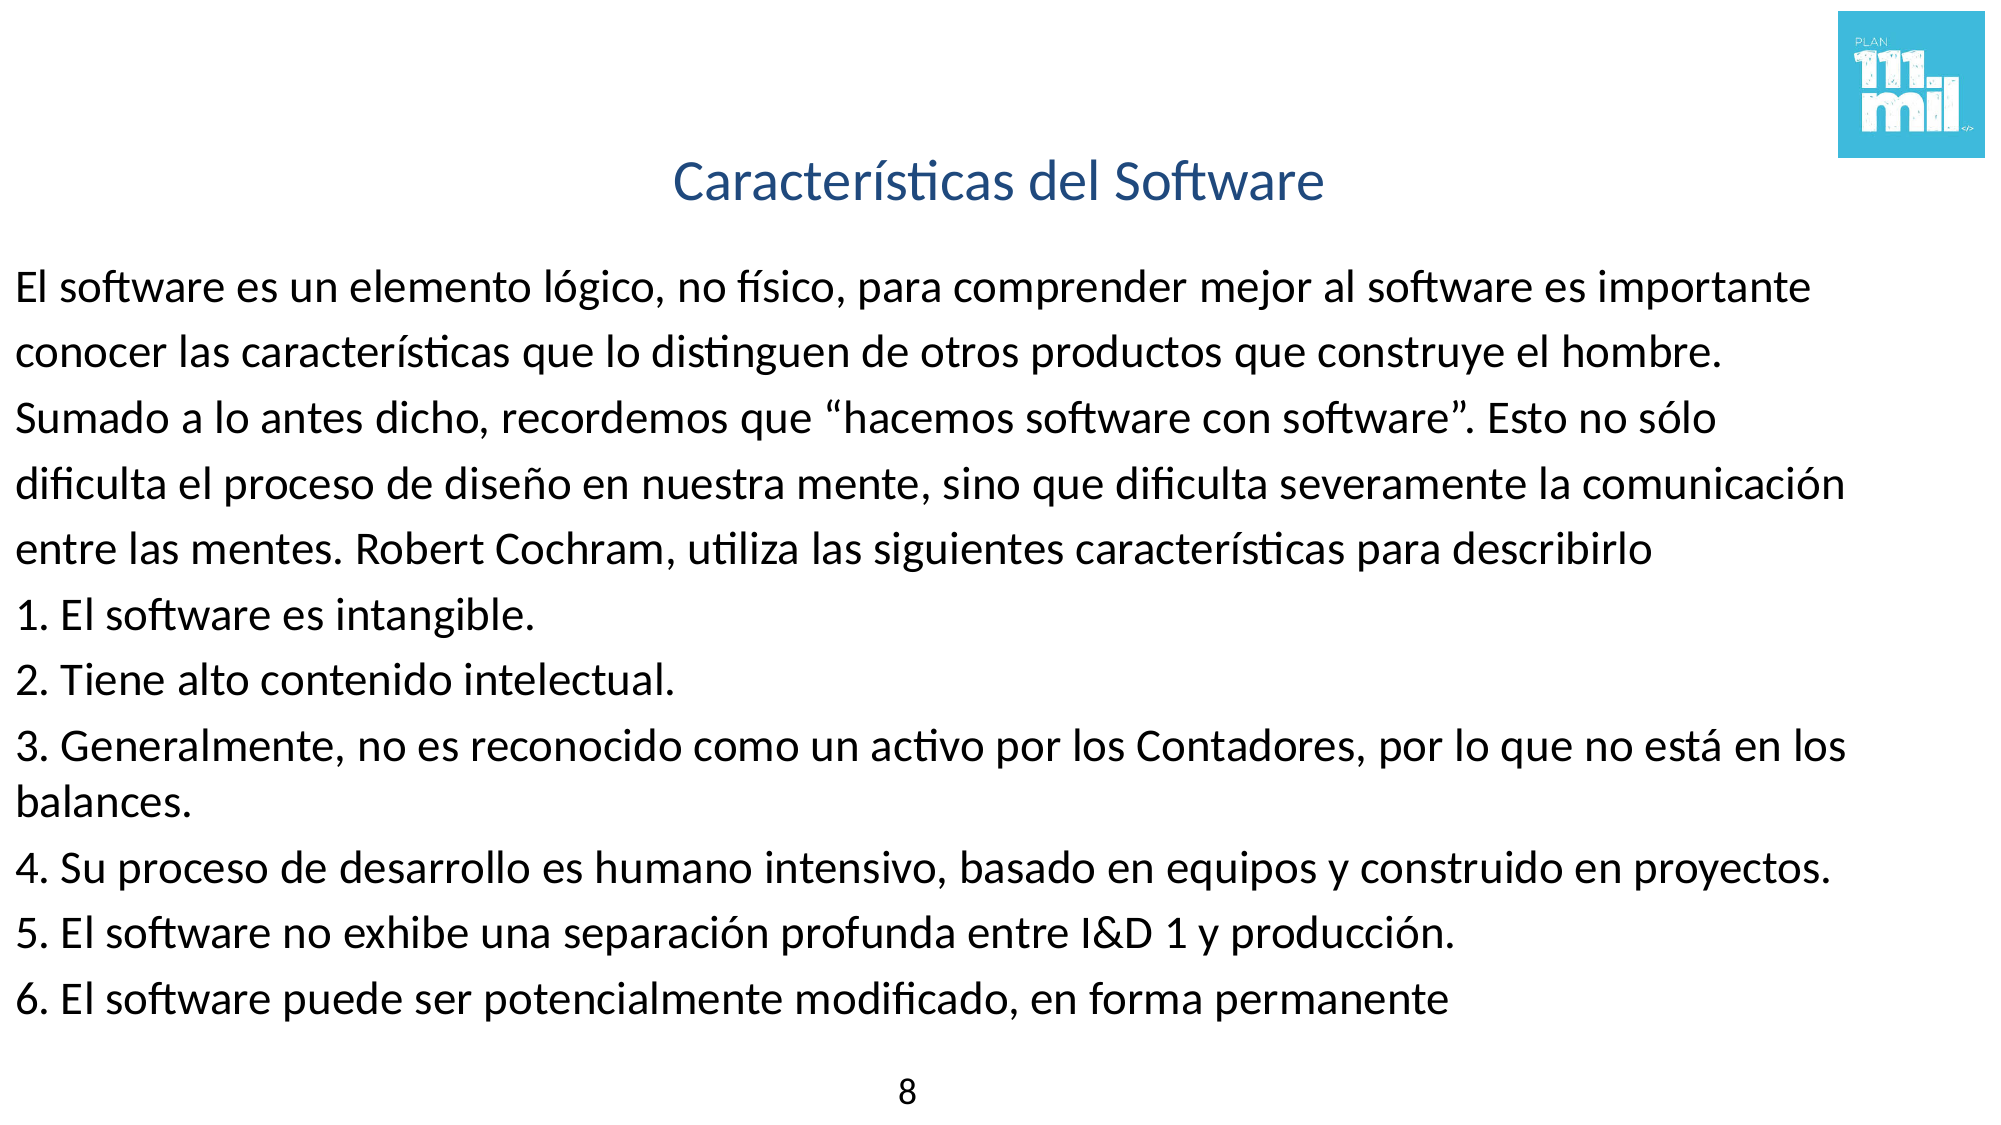

# Características del Software
El software es un elemento lógico, no físico, para comprender mejor al software es importante
conocer las características que lo distinguen de otros productos que construye el hombre.
Sumado a lo antes dicho, recordemos que “hacemos software con software”. Esto no sólo
dificulta el proceso de diseño en nuestra mente, sino que dificulta severamente la comunicación
entre las mentes. Robert Cochram, utiliza las siguientes características para describirlo
1. El software es intangible.
2. Tiene alto contenido intelectual.
3. Generalmente, no es reconocido como un activo por los Contadores, por lo que no está en los balances.
4. Su proceso de desarrollo es humano intensivo, basado en equipos y construido en proyectos.
5. El software no exhibe una separación profunda entre I&D 1 y producción.
6. El software puede ser potencialmente modificado, en forma permanente